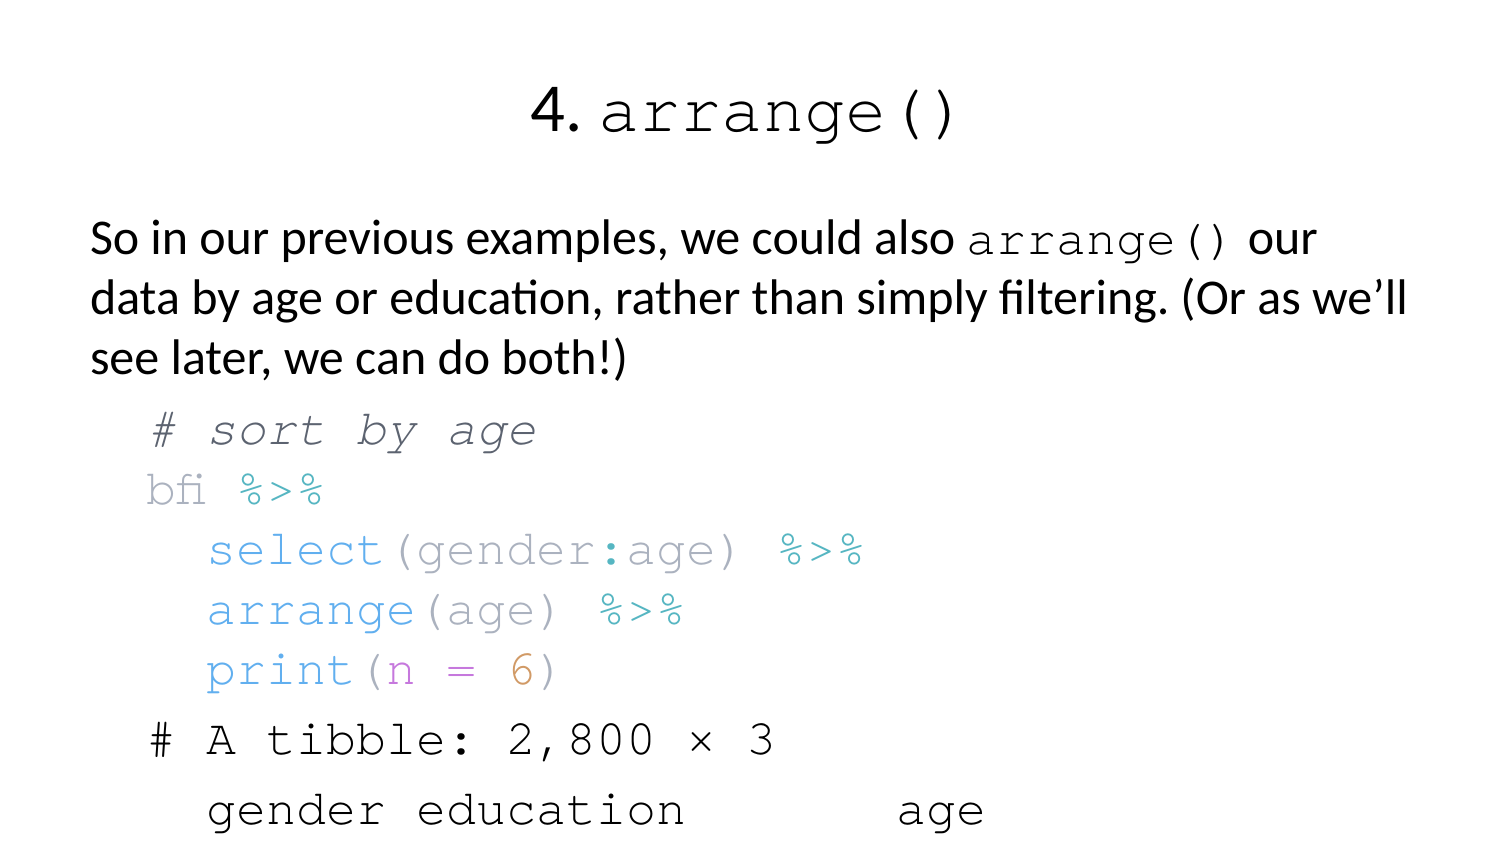

# 4. arrange()
So in our previous examples, we could also arrange() our data by age or education, rather than simply filtering. (Or as we’ll see later, we can do both!)
# sort by age bfi %>% select(gender:age) %>% arrange(age) %>% print(n = 6)
# A tibble: 2,800 × 3
  gender education       age
   <int> <chr>         <int>
1      1 Higher Degree     3
2      2 <NA>              9
3      2 Some College     11
4      2 <NA>             11
5      2 <NA>             11
6      2 <NA>             12
# … with 2,794 more rows
# sort by education bfi %>% select(gender:age) %>% arrange(education) %>% print(n = 6)
# A tibble: 2,800 × 3
  gender education   age
   <int> <chr>     <int>
1      1 Below HS     19
2      1 Below HS     21
3      1 Below HS     17
4      1 Below HS     18
5      1 Below HS     18
6      2 Below HS     18
# … with 2,794 more rows